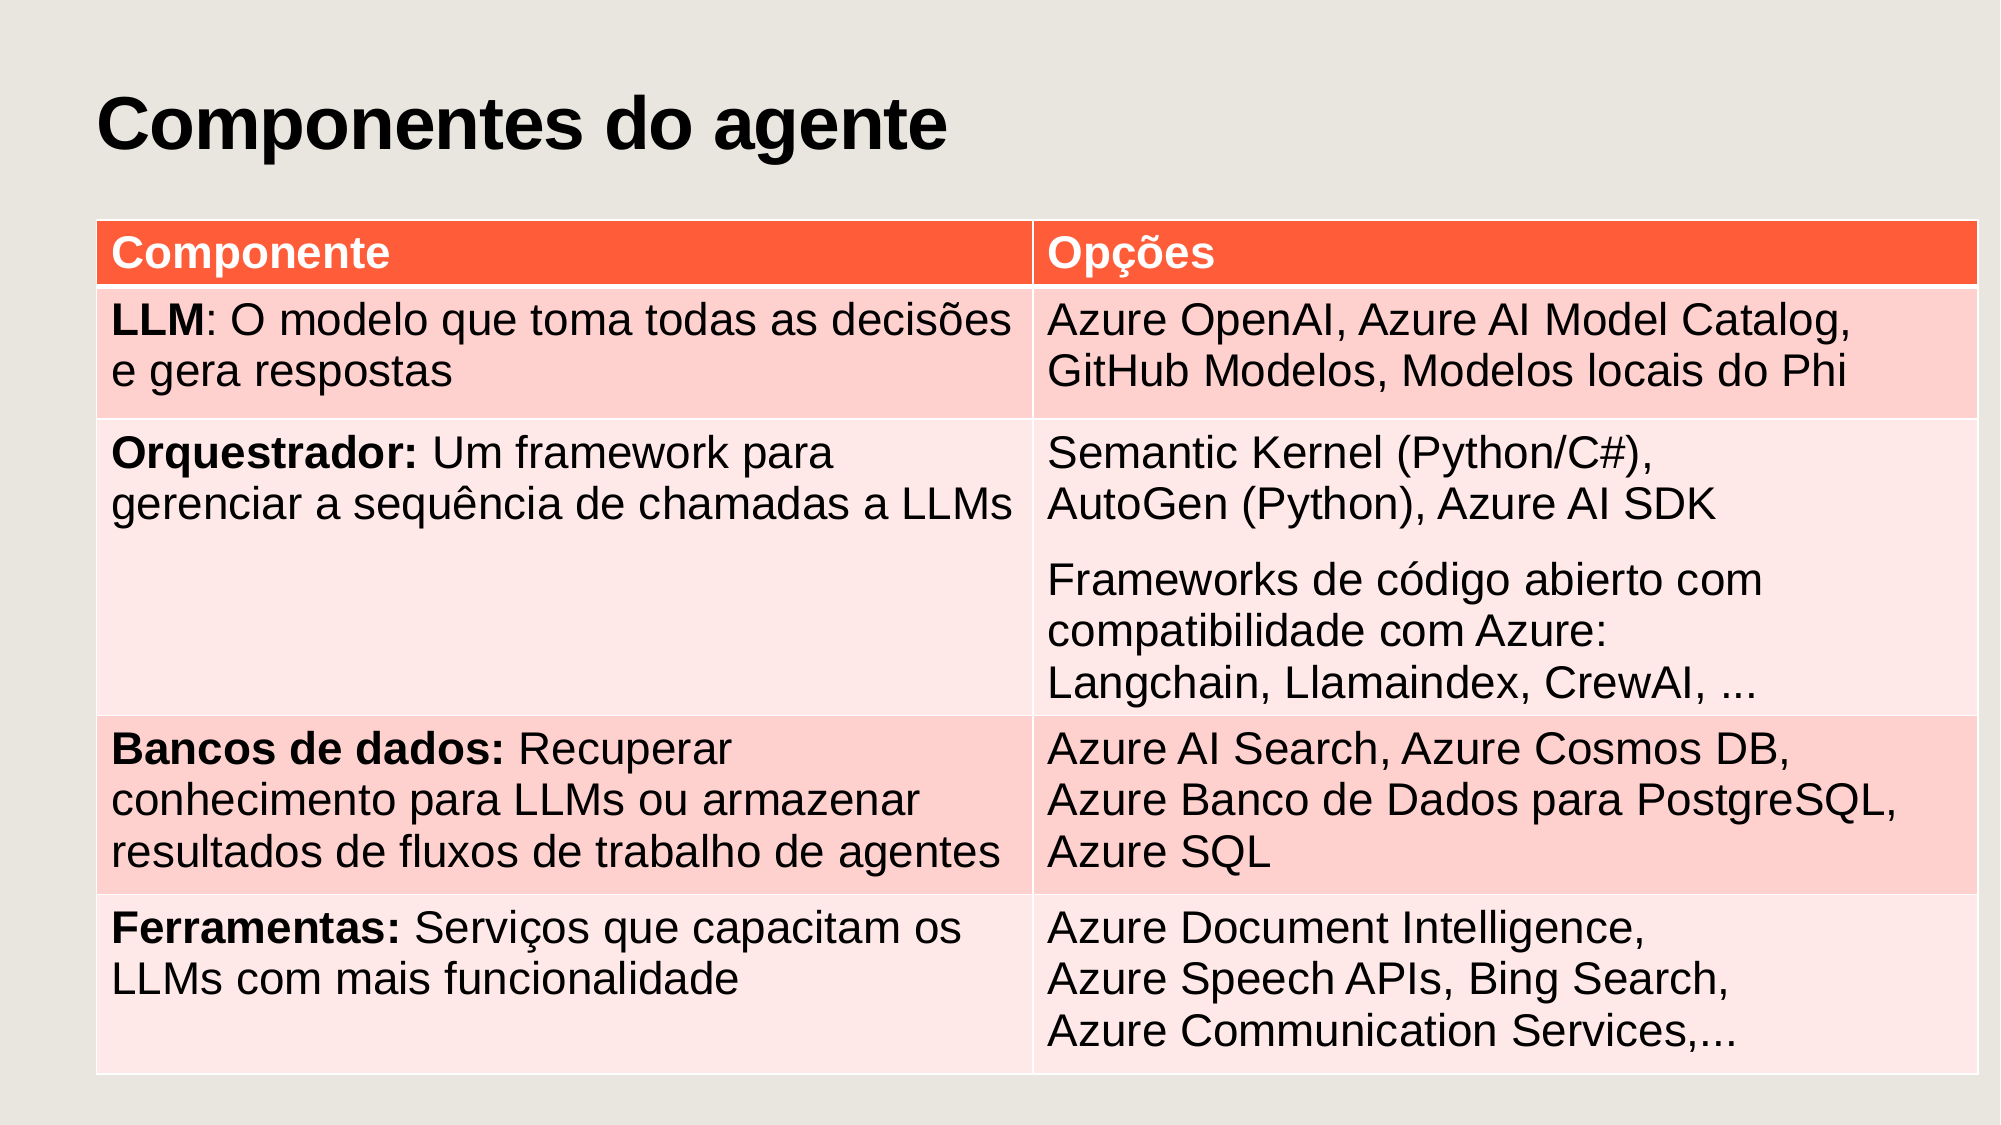

# Componentes do agente
| Componente | Opções |
| --- | --- |
| LLM: O modelo que toma todas as decisões e gera respostas | Azure OpenAI, Azure AI Model Catalog, GitHub Modelos, Modelos locais do Phi |
| Orquestrador: Um framework para gerenciar a sequência de chamadas a LLMs | Semantic Kernel (Python/C#), AutoGen (Python), Azure AI SDK Frameworks de código abierto com compatibilidade com Azure: Langchain, Llamaindex, CrewAI, ... |
| Bancos de dados: Recuperar conhecimento para LLMs ou armazenar resultados de fluxos de trabalho de agentes | Azure AI Search, Azure Cosmos DB, Azure Banco de Dados para PostgreSQL, Azure SQL |
| Ferramentas: Serviços que capacitam os LLMs com mais funcionalidade | Azure Document Intelligence, Azure Speech APIs, Bing Search, Azure Communication Services,... |